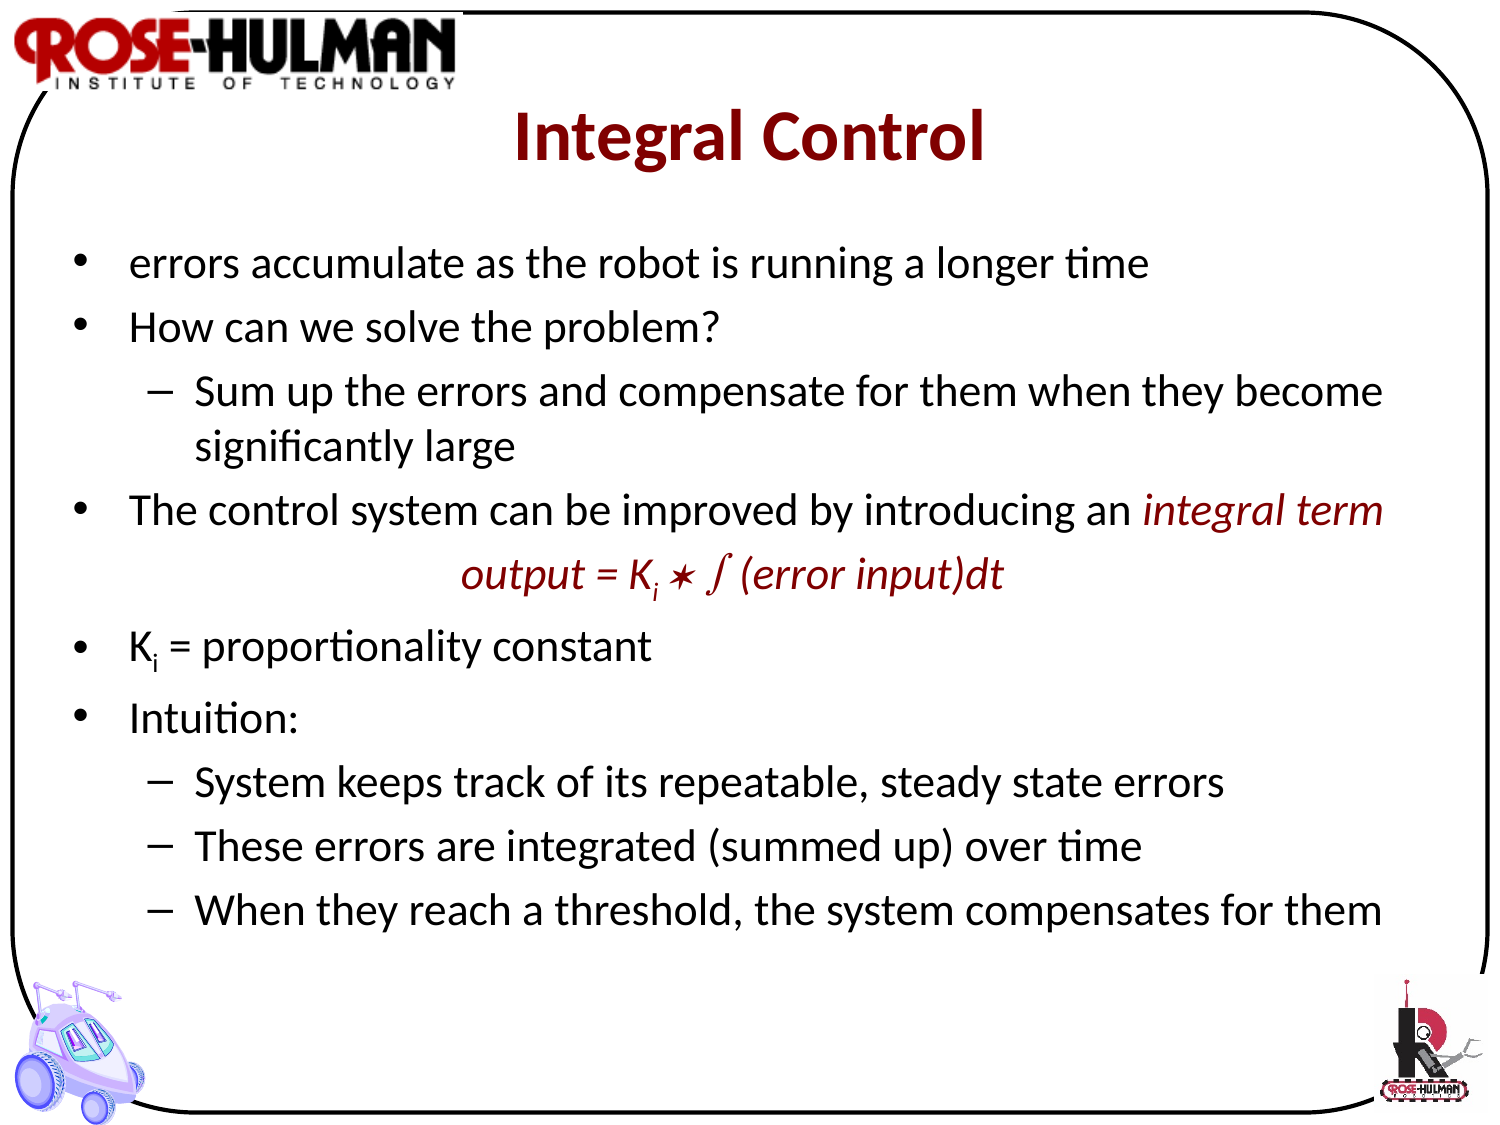

# Integral Control
errors accumulate as the robot is running a longer time
How can we solve the problem?
Sum up the errors and compensate for them when they become significantly large
The control system can be improved by introducing an integral term
output = Ki ∗ ∫ (error input)dt
Ki = proportionality constant
Intuition:
System keeps track of its repeatable, steady state errors
These errors are integrated (summed up) over time
When they reach a threshold, the system compensates for them